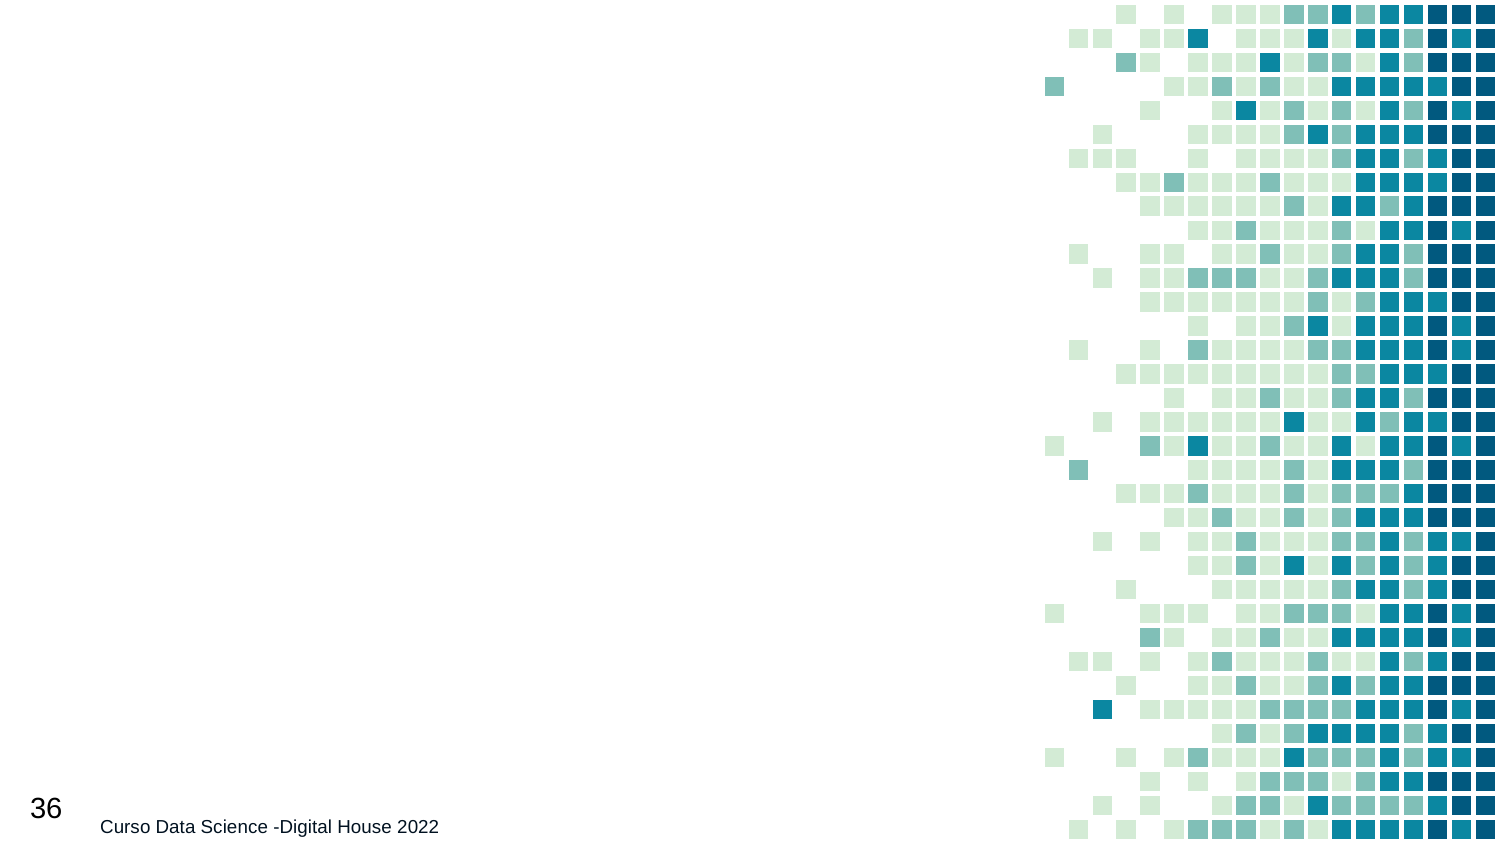

#

36
Curso Data Science -Digital House 2022